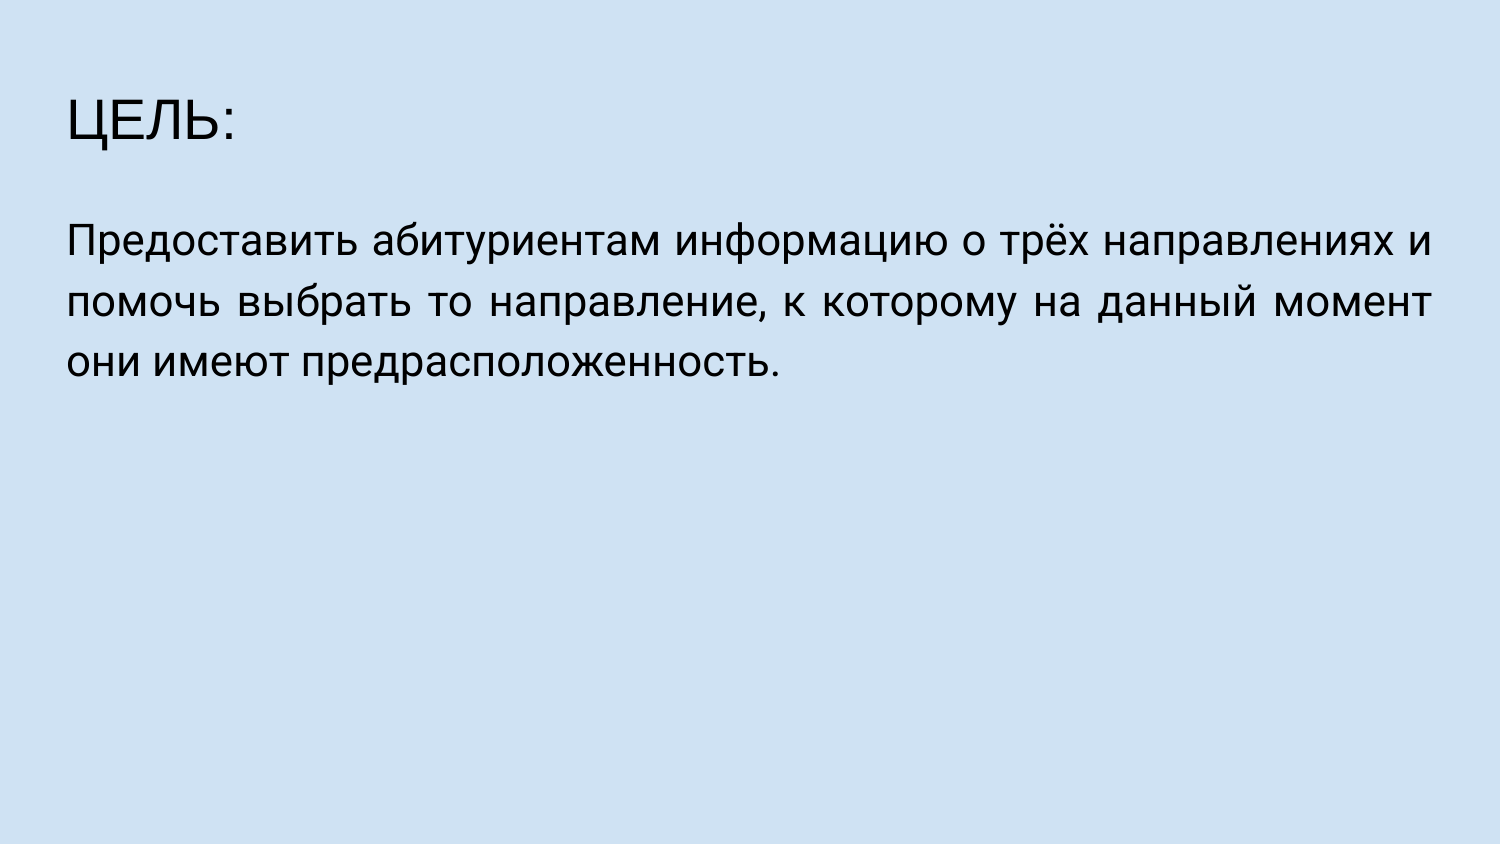

# ЦЕЛЬ:
Предоставить абитуриентам информацию о трёх направлениях и помочь выбрать то направление, к которому на данный момент они имеют предрасположенность.